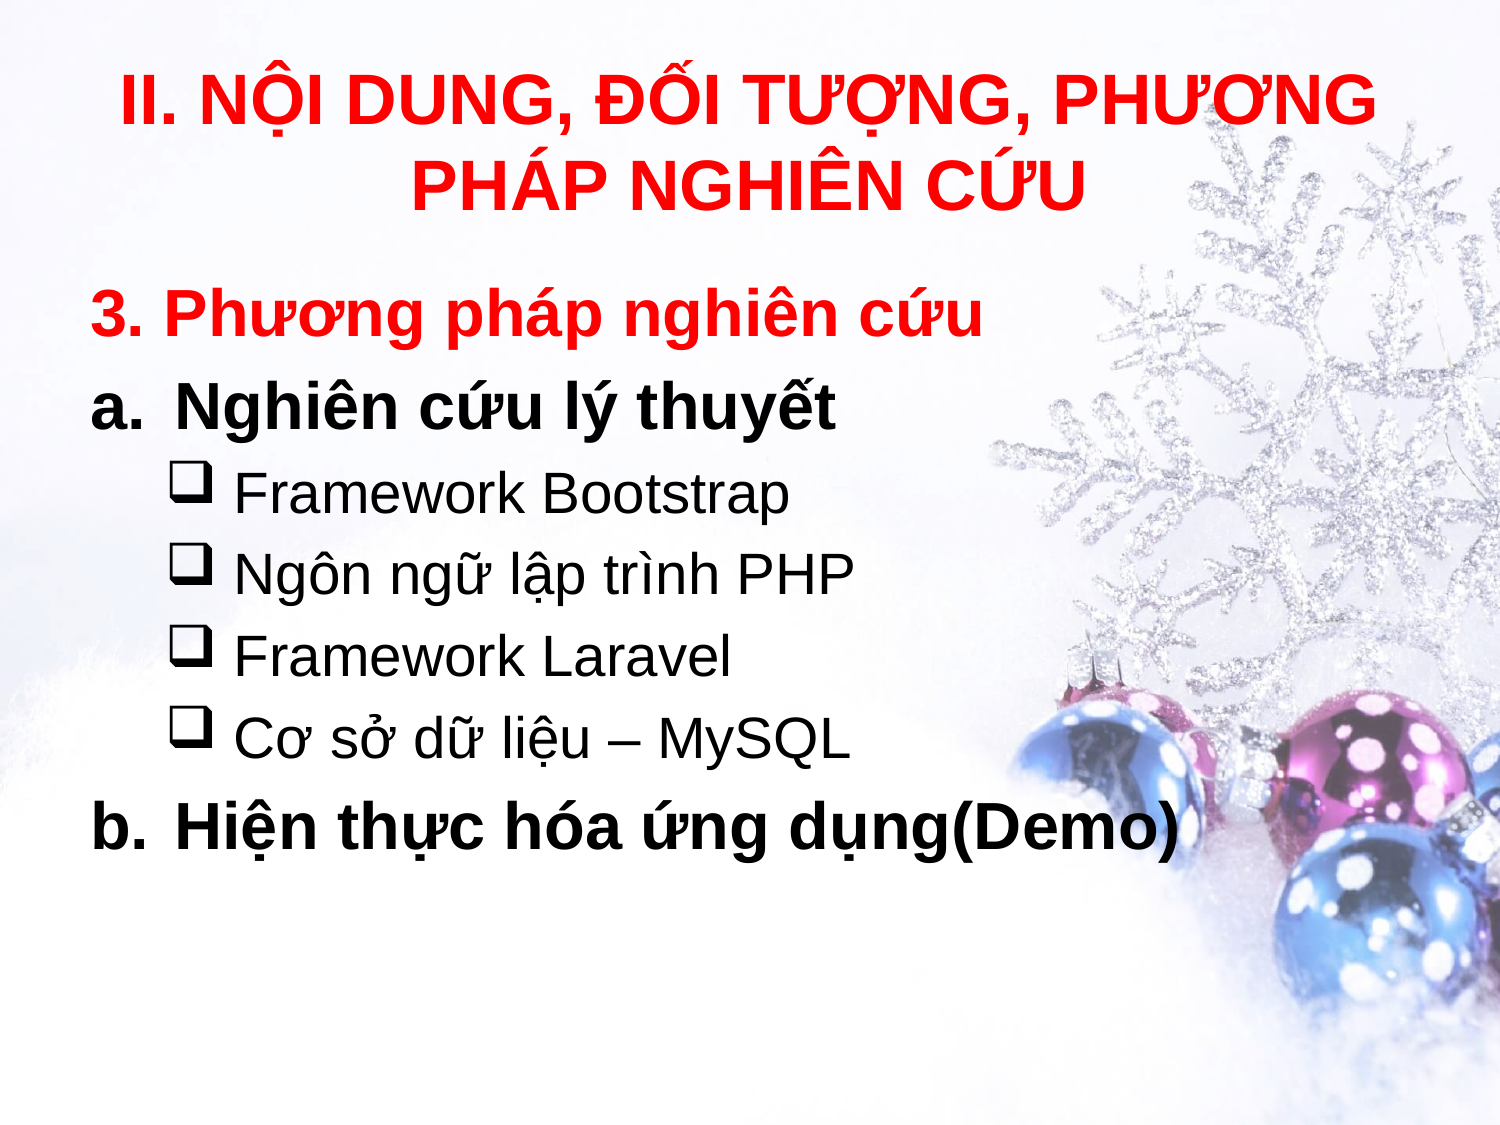

# II. NỘI DUNG, ĐỐI TƯỢNG, PHƯƠNG PHÁP NGHIÊN CỨU
3. Phương pháp nghiên cứu
Nghiên cứu lý thuyết
 Framework Bootstrap
 Ngôn ngữ lập trình PHP
 Framework Laravel
 Cơ sở dữ liệu – MySQL
Hiện thực hóa ứng dụng(Demo)